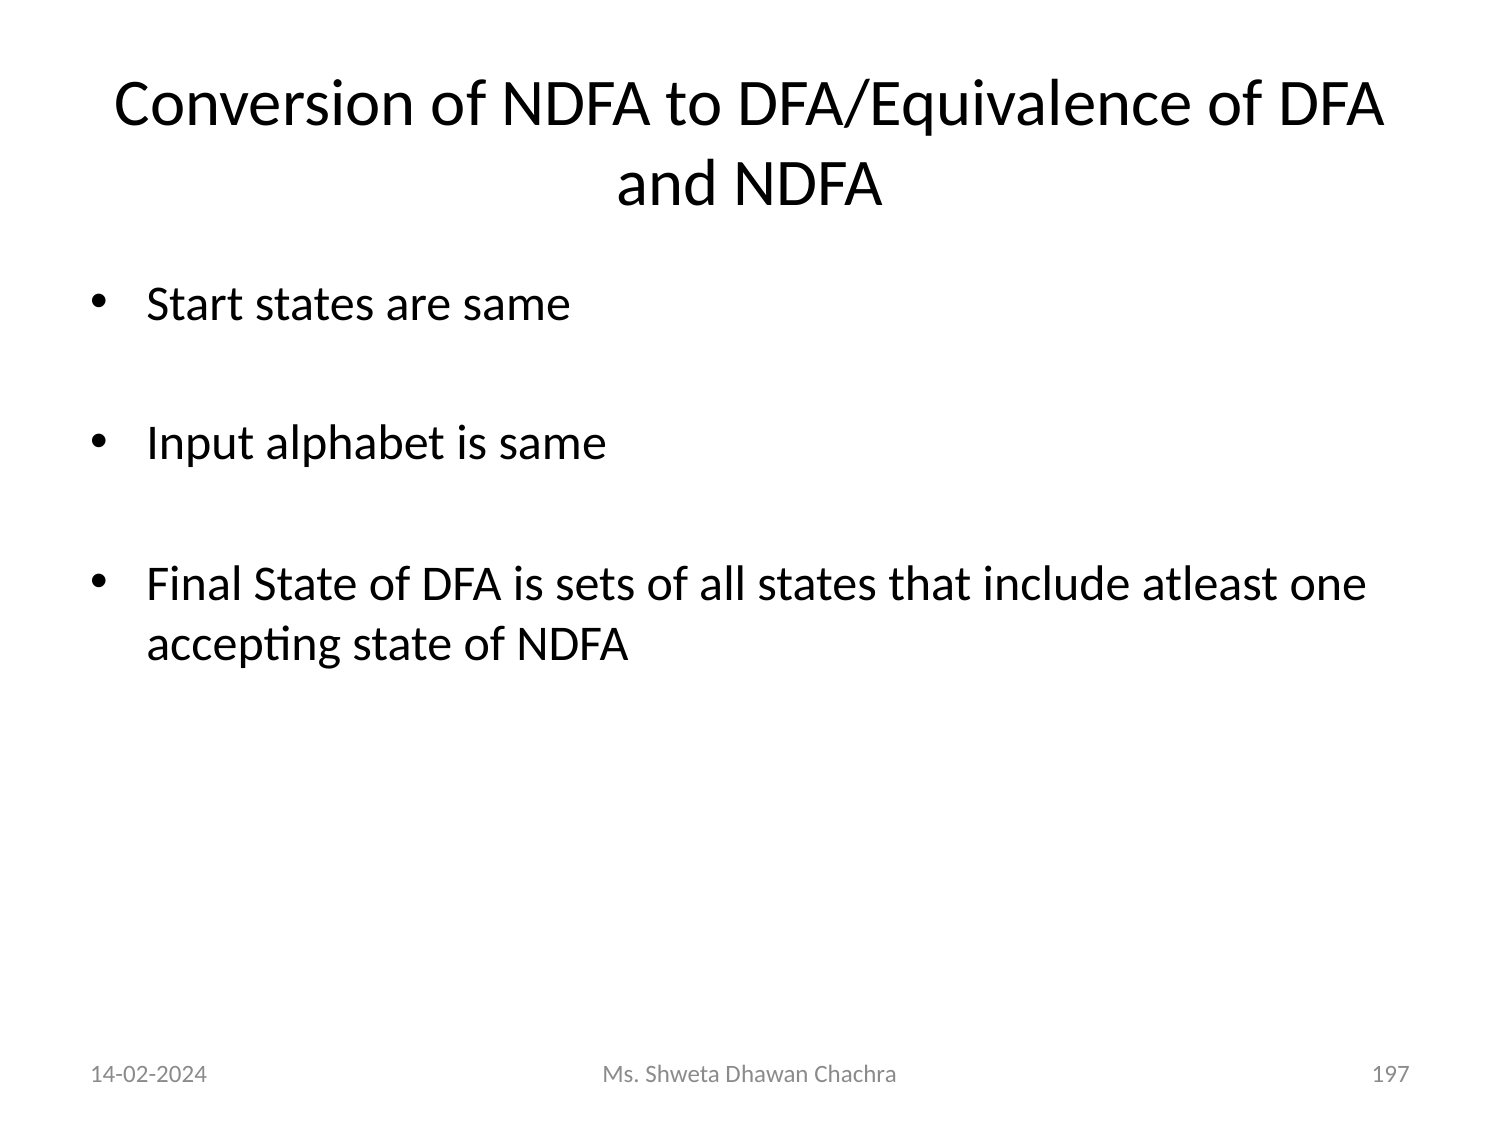

# Conversion of NDFA to DFA/Equivalence of DFA and NDFA
Start states are same

Input alphabet is same

Final State of DFA is sets of all states that include atleast one accepting state of NDFA
14-02-2024
Ms. Shweta Dhawan Chachra
197